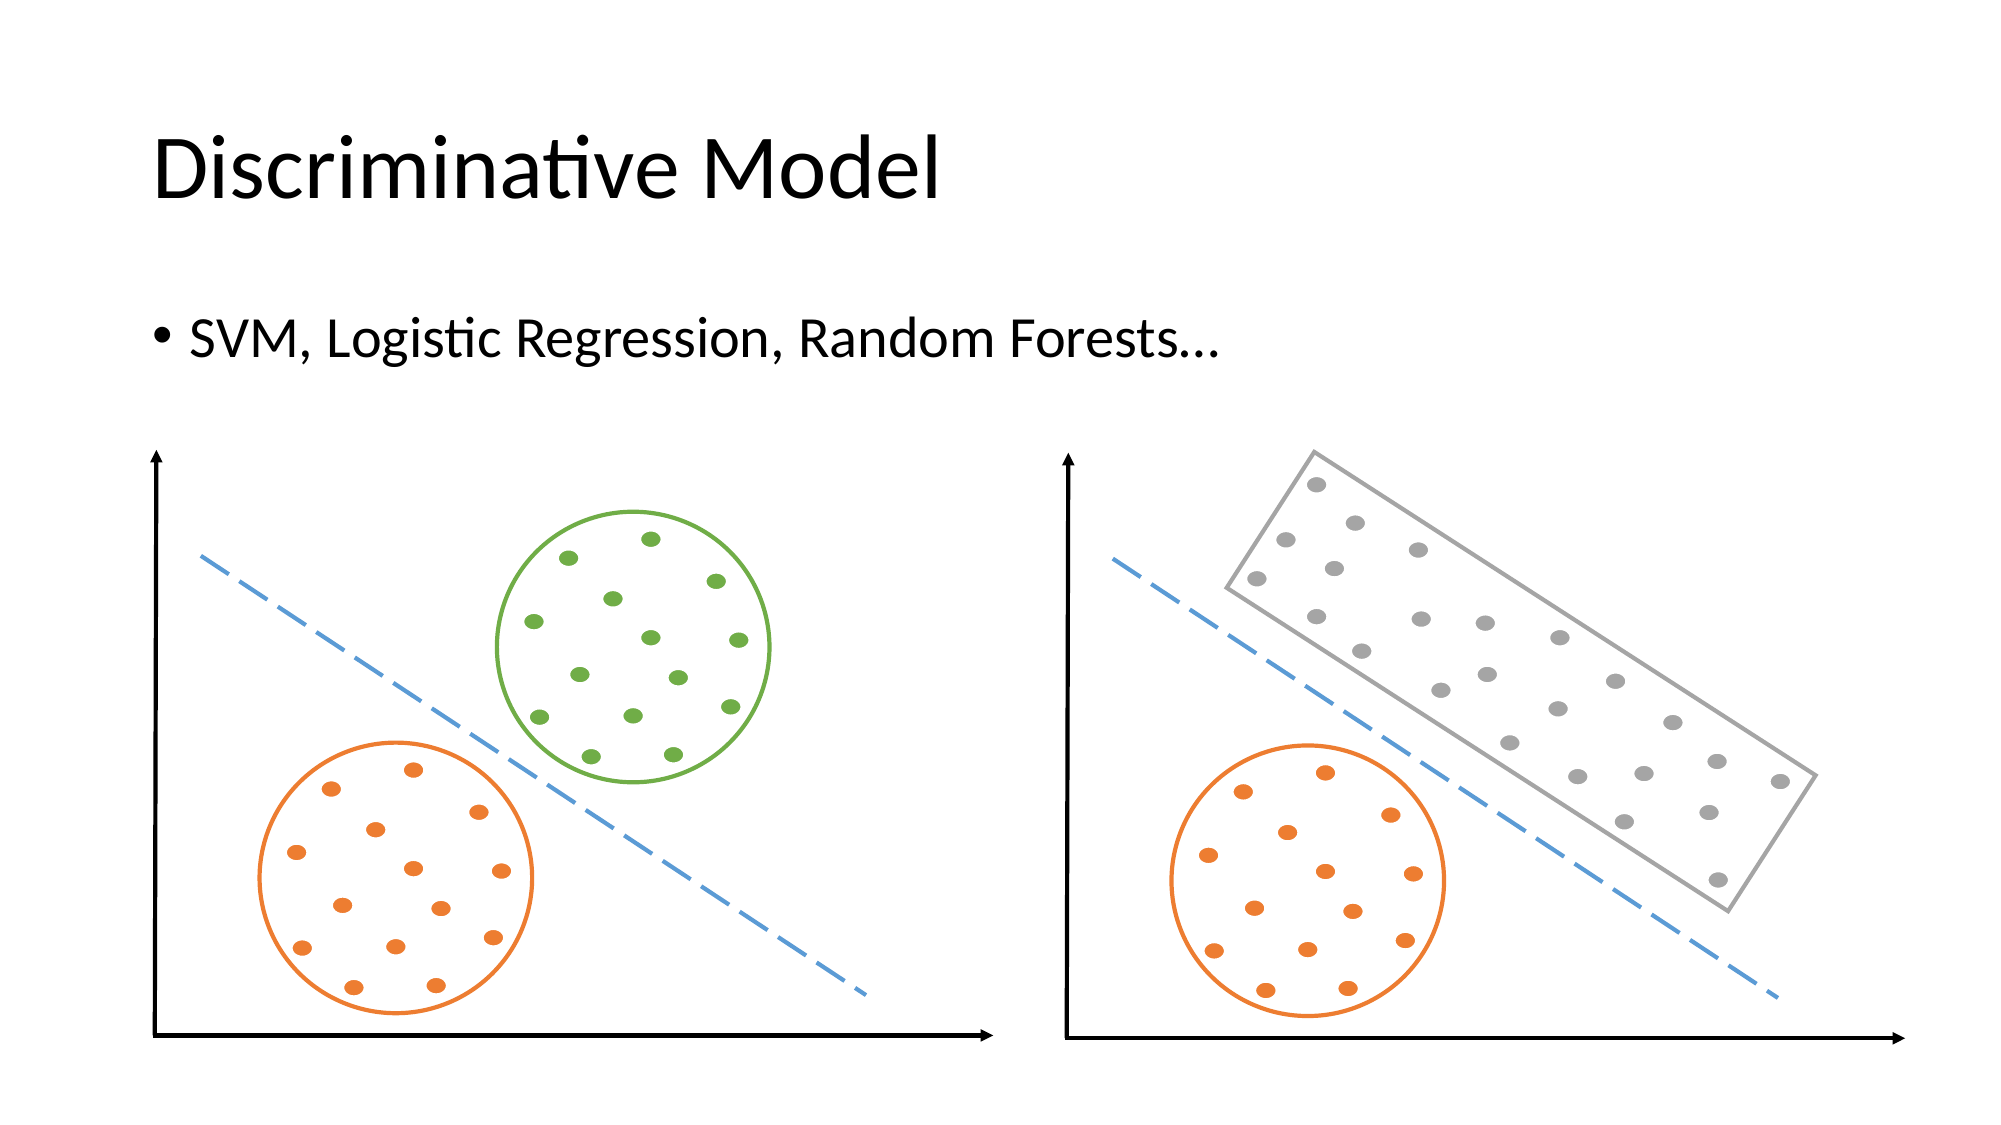

# Discriminative Model
SVM, Logistic Regression, Random Forests…